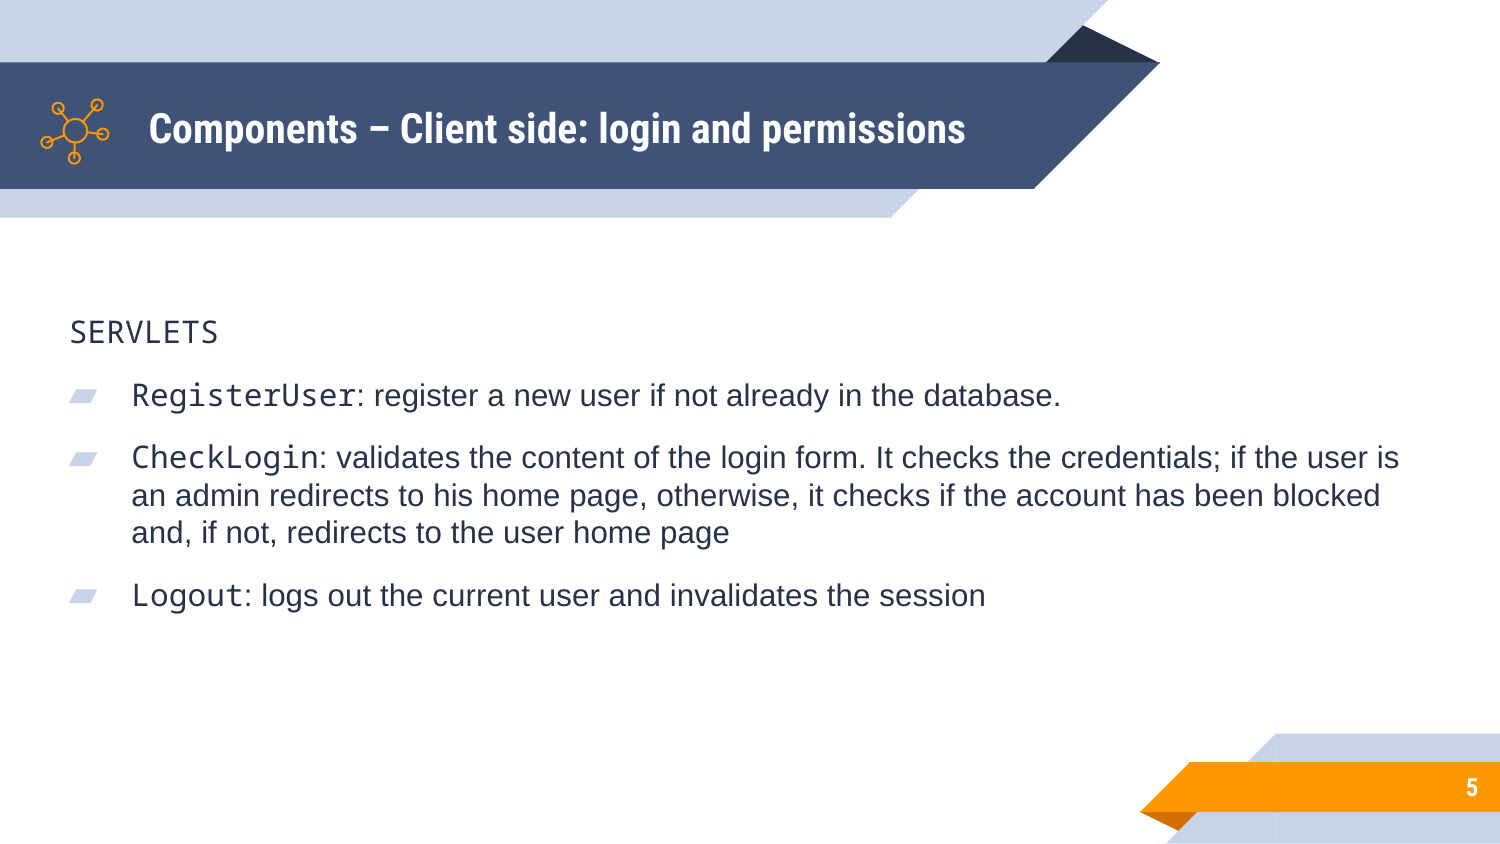

# Components – Client side: login and permissions

SERVLETS
RegisterUser: register a new user if not already in the database.
CheckLogin: validates the content of the login form. It checks the credentials; if the user is an admin redirects to his home page, otherwise, it checks if the account has been blocked and, if not, redirects to the user home page
Logout: logs out the current user and invalidates the session
5